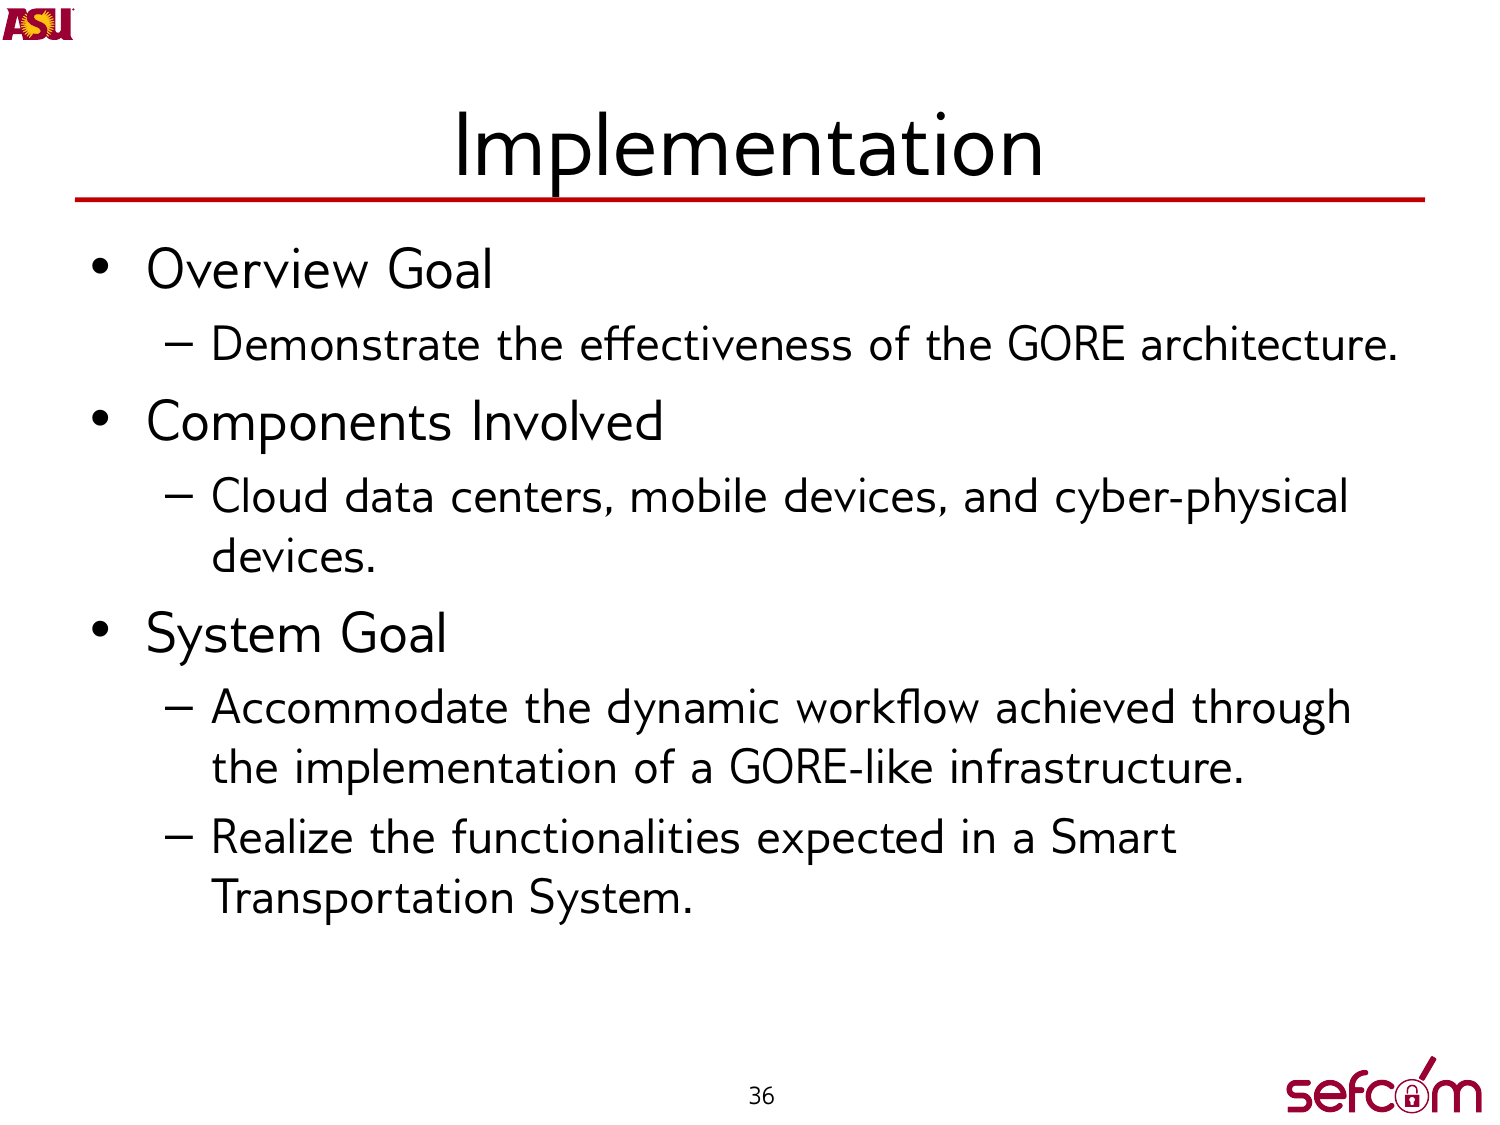

# Implementation
Overview Goal
Demonstrate the effectiveness of the GORE architecture.
Components Involved
Cloud data centers, mobile devices, and cyber-physical devices.
System Goal
Accommodate the dynamic workflow achieved through the implementation of a GORE-like infrastructure.
Realize the functionalities expected in a Smart Transportation System.
36